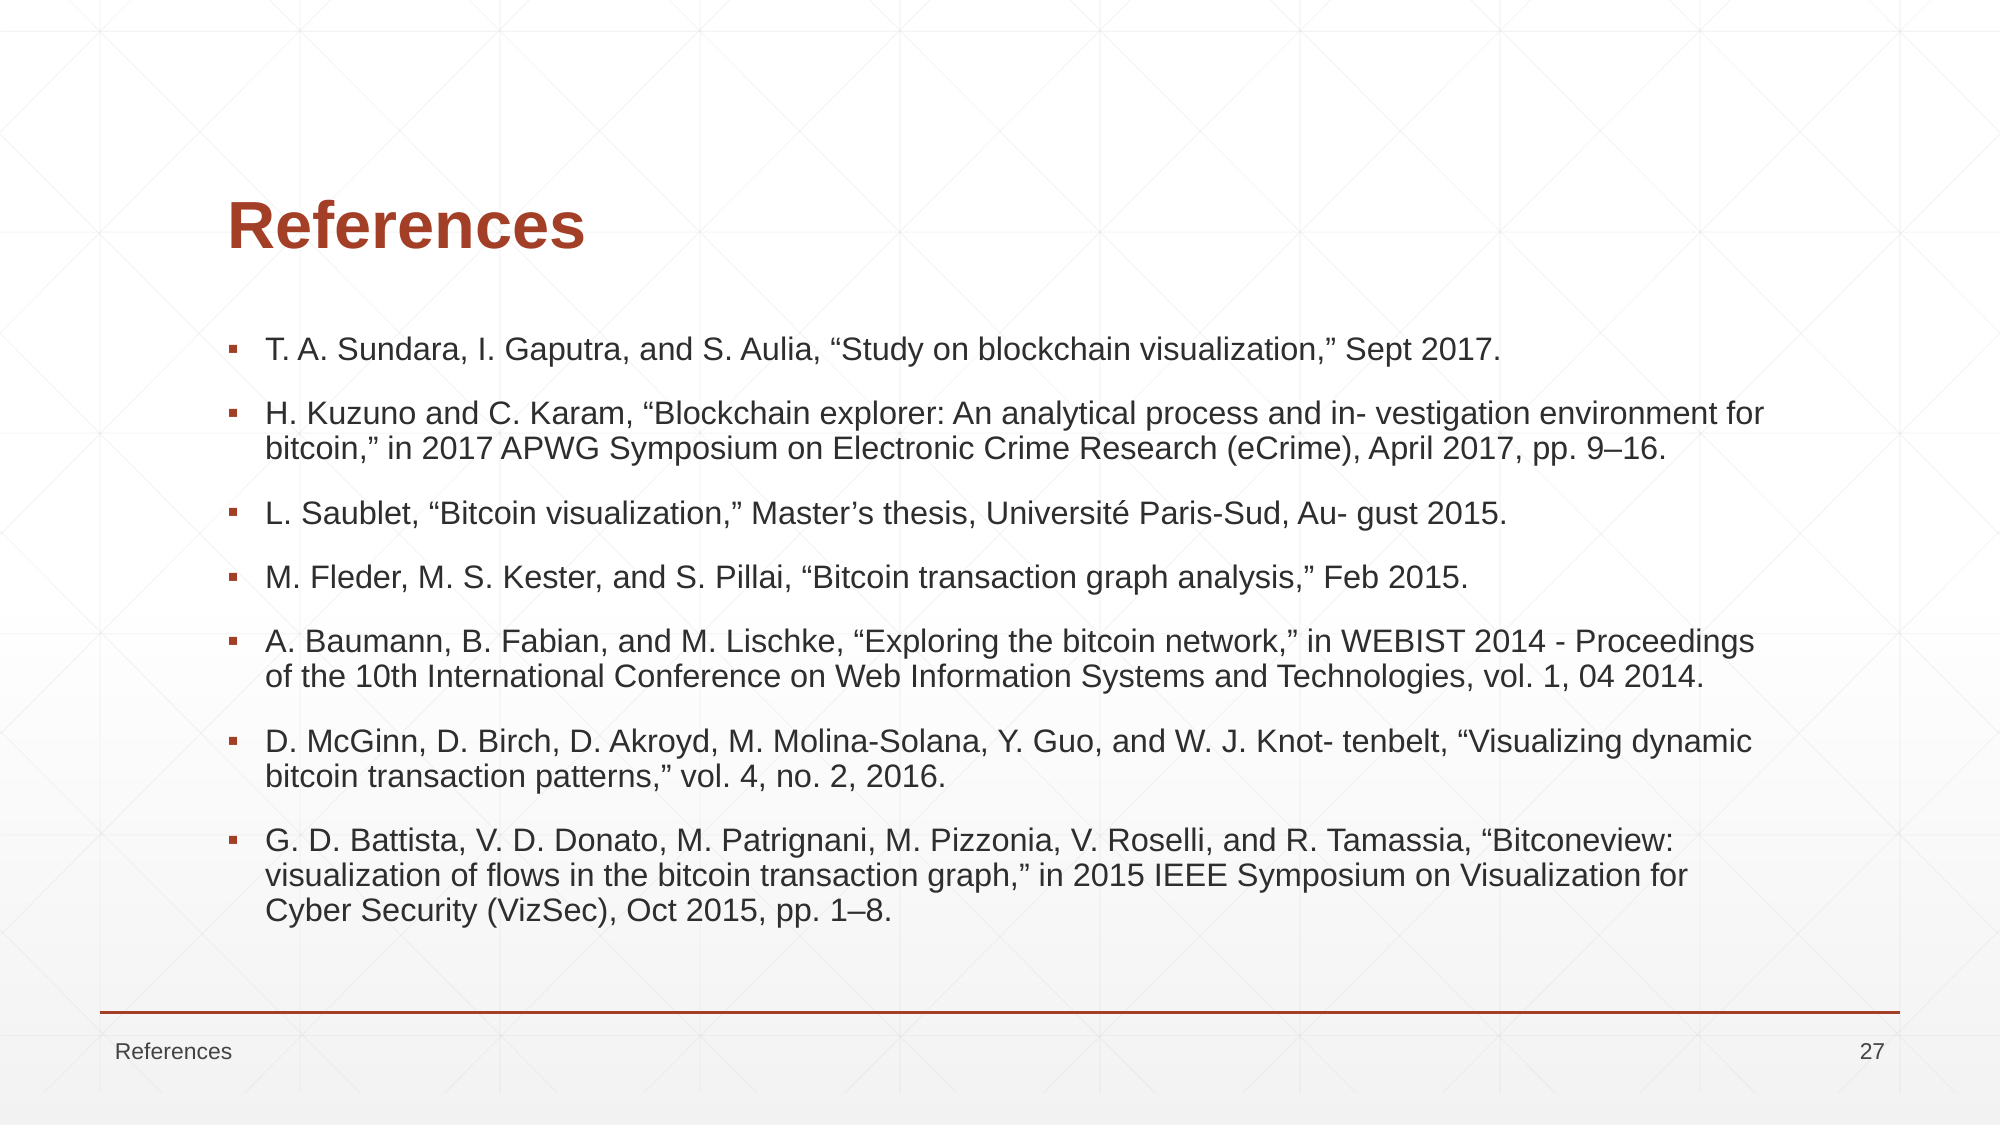

# References
T. A. Sundara, I. Gaputra, and S. Aulia, “Study on blockchain visualization,” Sept 2017.
H. Kuzuno and C. Karam, “Blockchain explorer: An analytical process and in- vestigation environment for bitcoin,” in 2017 APWG Symposium on Electronic Crime Research (eCrime), April 2017, pp. 9–16.
L. Saublet, “Bitcoin visualization,” Master’s thesis, Université Paris-Sud, Au- gust 2015.
M. Fleder, M. S. Kester, and S. Pillai, “Bitcoin transaction graph analysis,” Feb 2015.
A. Baumann, B. Fabian, and M. Lischke, “Exploring the bitcoin network,” in WEBIST 2014 - Proceedings of the 10th International Conference on Web Information Systems and Technologies, vol. 1, 04 2014.
D. McGinn, D. Birch, D. Akroyd, M. Molina-Solana, Y. Guo, and W. J. Knot- tenbelt, “Visualizing dynamic bitcoin transaction patterns,” vol. 4, no. 2, 2016.
G. D. Battista, V. D. Donato, M. Patrignani, M. Pizzonia, V. Roselli, and R. Tamassia, “Bitconeview: visualization of flows in the bitcoin transaction graph,” in 2015 IEEE Symposium on Visualization for Cyber Security (VizSec), Oct 2015, pp. 1–8.

References
27